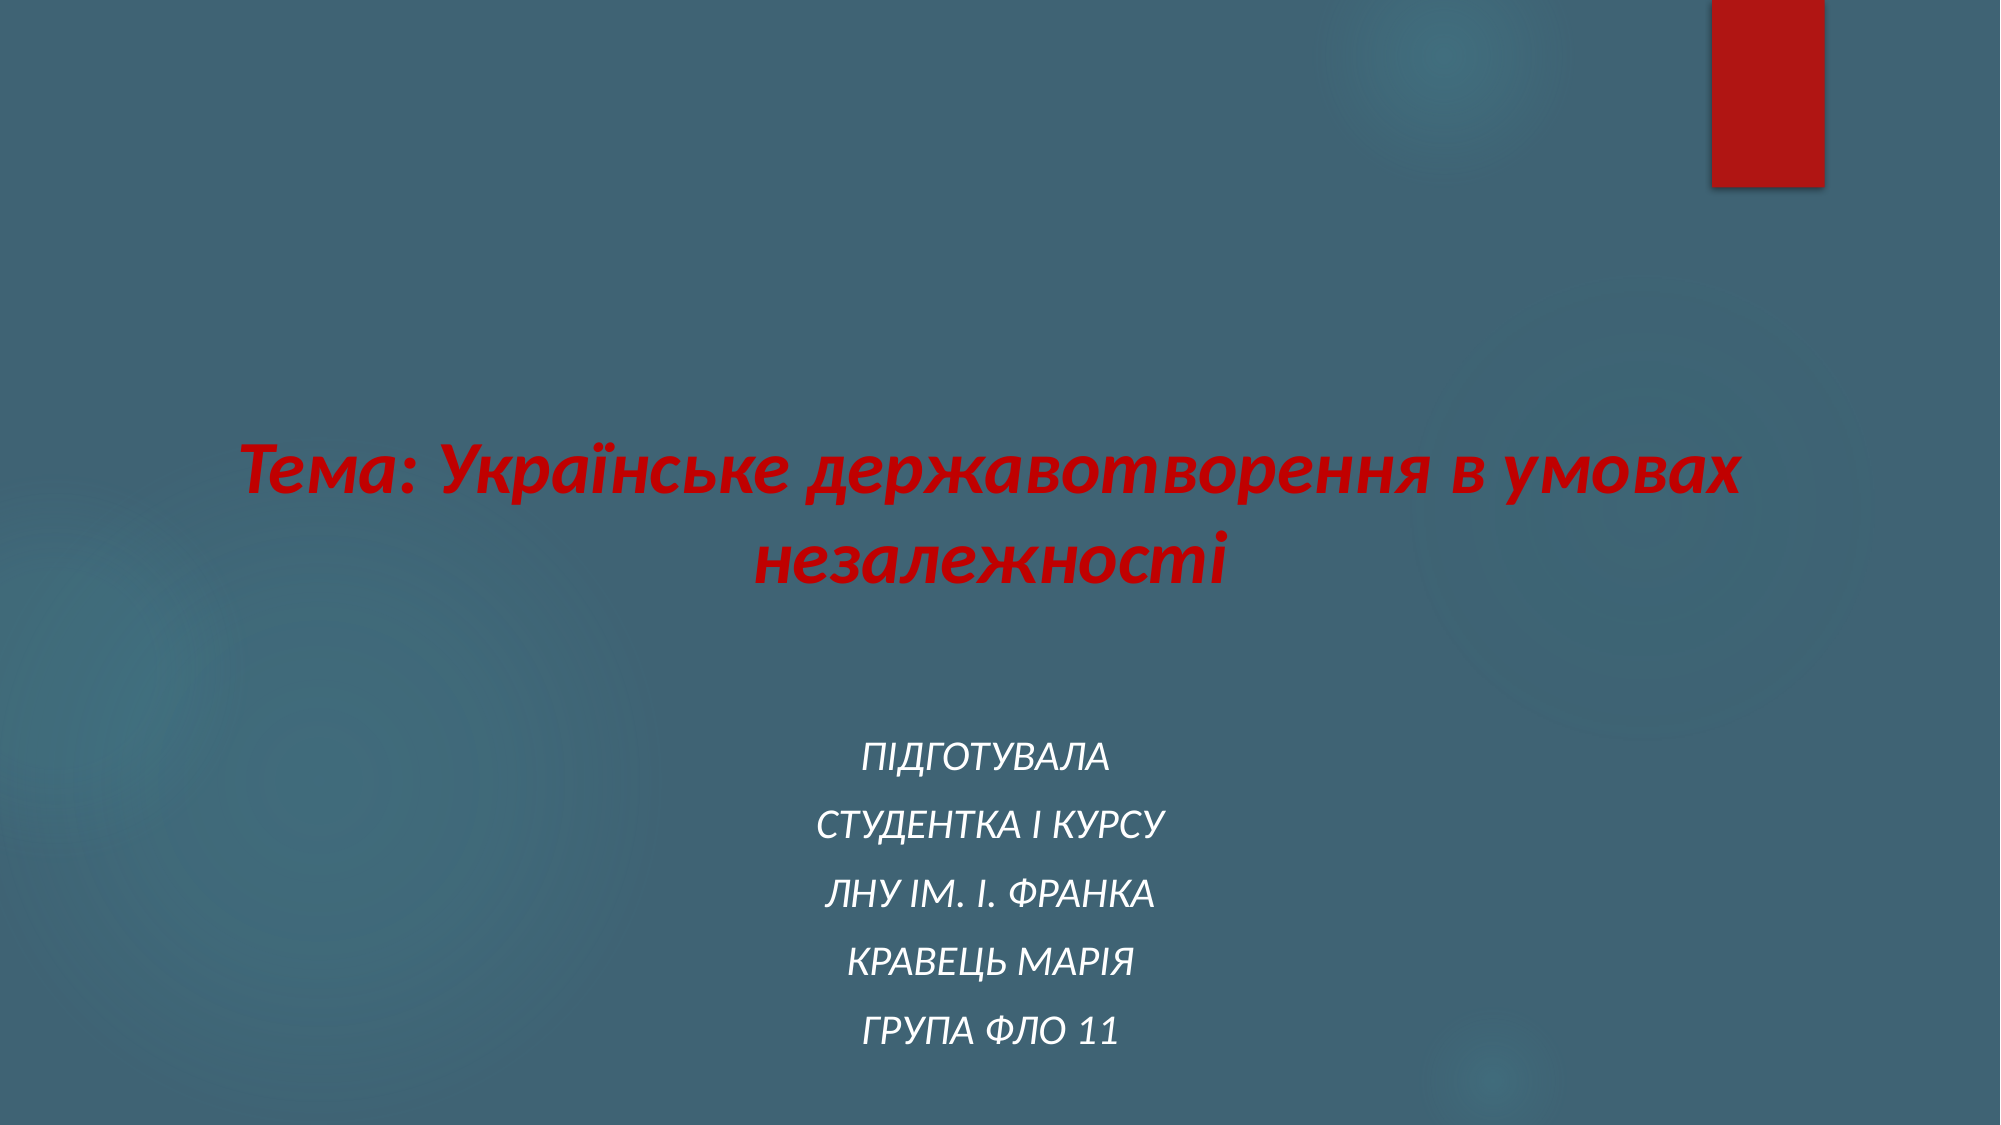

# Тема: Українське державотворення в умовах незалежності
Підготувала
Студентка І курсу
ЛНУ ім. І. Франка
Кравець Марія
Група ФЛО 11